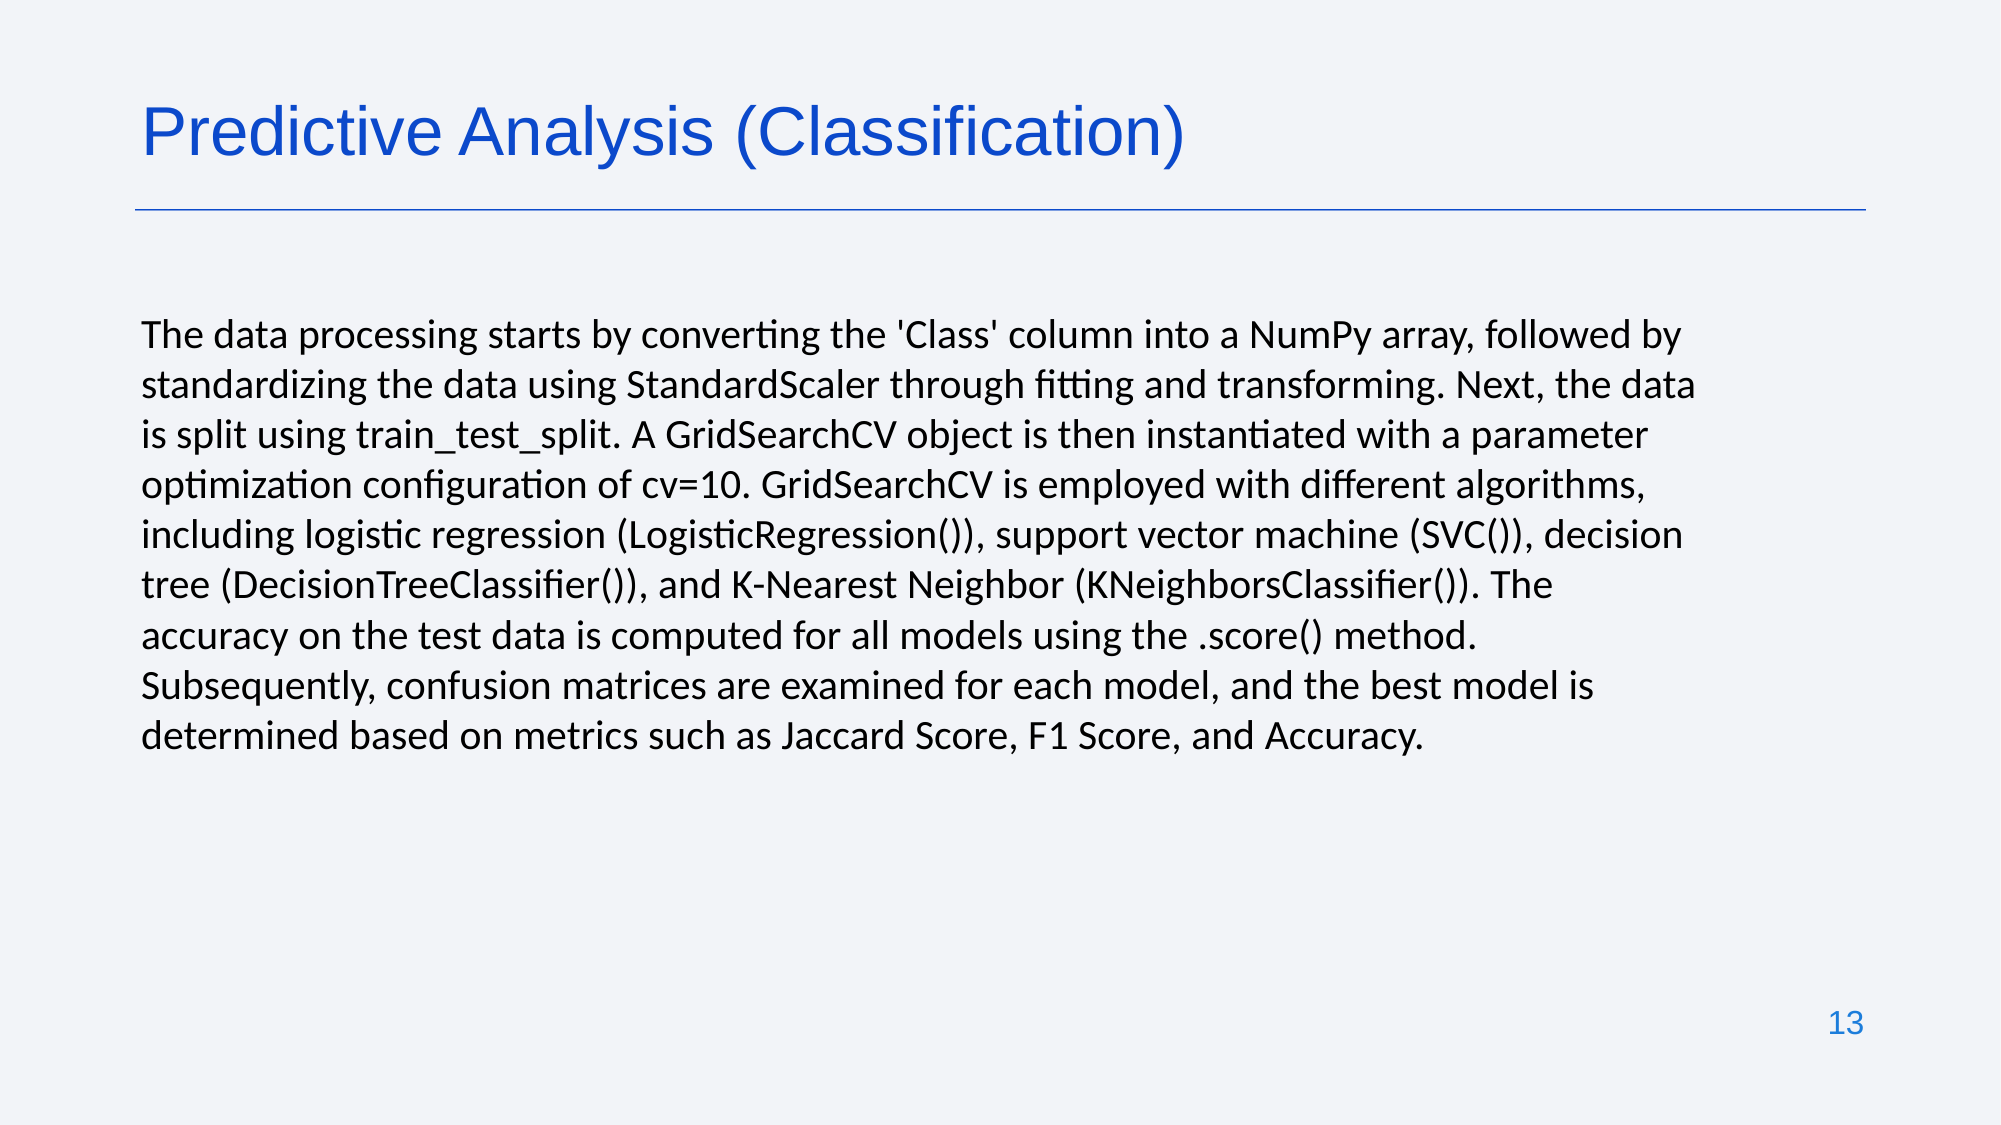

Predictive Analysis (Classification)
The data processing starts by converting the 'Class' column into a NumPy array, followed by standardizing the data using StandardScaler through fitting and transforming. Next, the data is split using train_test_split. A GridSearchCV object is then instantiated with a parameter optimization configuration of cv=10. GridSearchCV is employed with different algorithms, including logistic regression (LogisticRegression()), support vector machine (SVC()), decision tree (DecisionTreeClassifier()), and K-Nearest Neighbor (KNeighborsClassifier()). The accuracy on the test data is computed for all models using the .score() method. Subsequently, confusion matrices are examined for each model, and the best model is determined based on metrics such as Jaccard Score, F1 Score, and Accuracy.
13